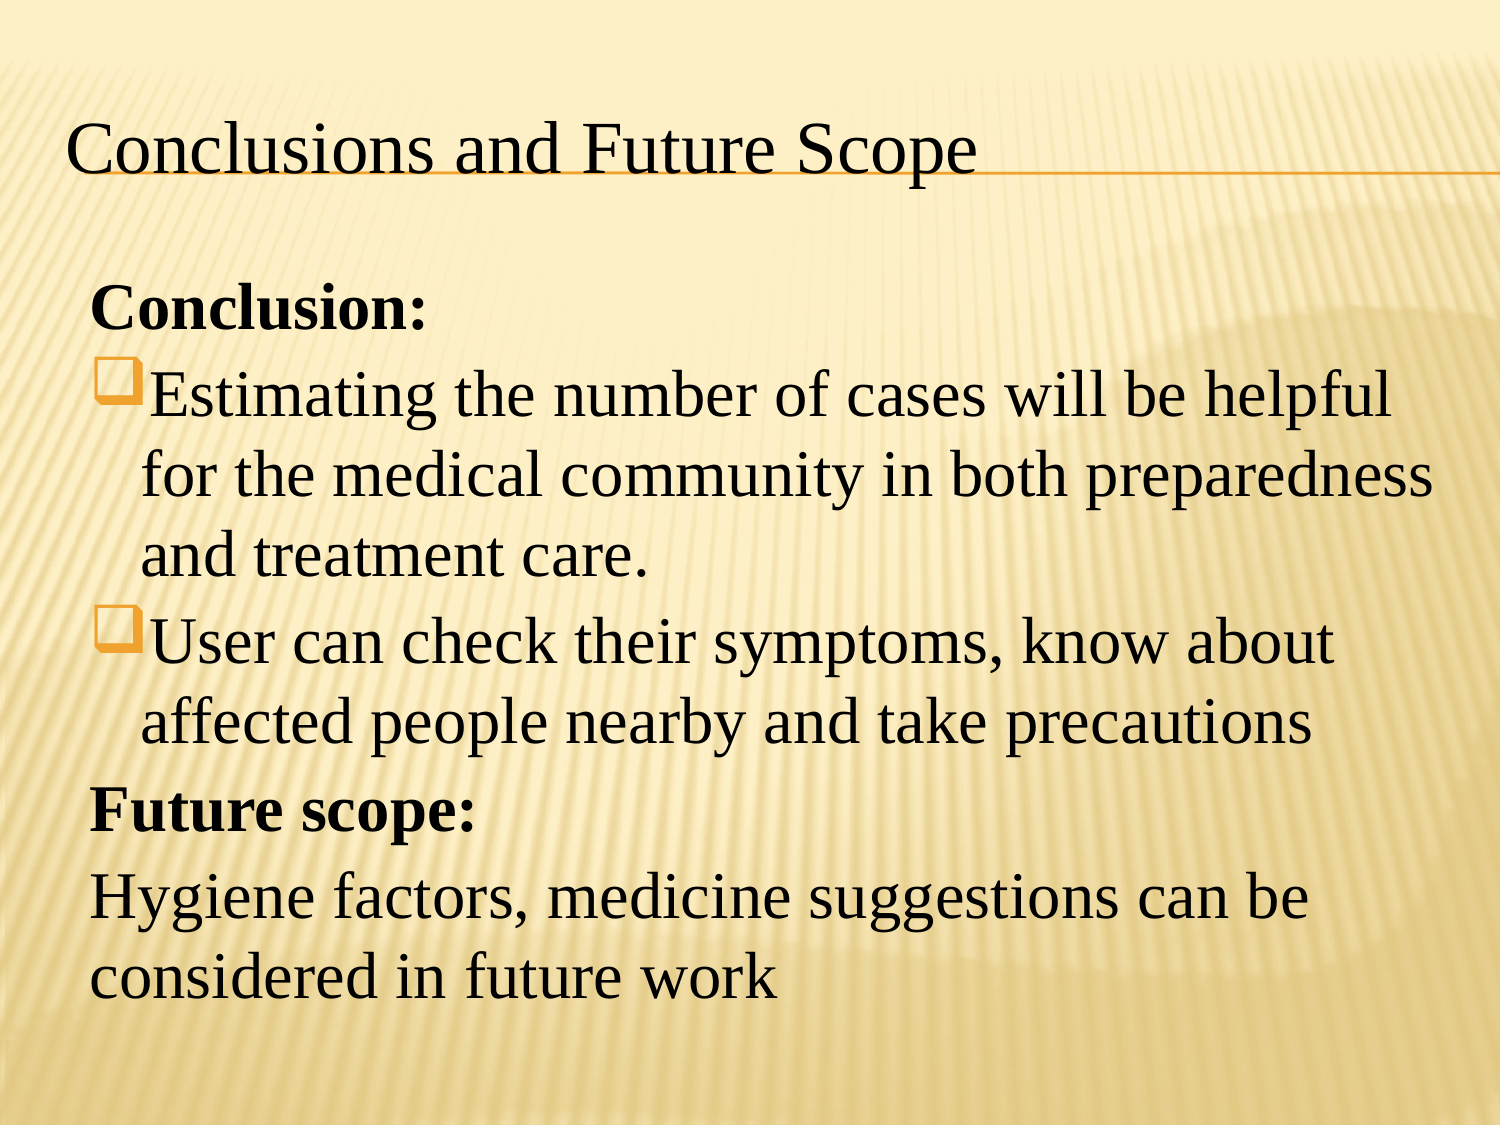

# Conclusions and Future Scope
Conclusion:
Estimating the number of cases will be helpful for the medical community in both preparedness and treatment care.
User can check their symptoms, know about affected people nearby and take precautions
Future scope:
Hygiene factors, medicine suggestions can be considered in future work